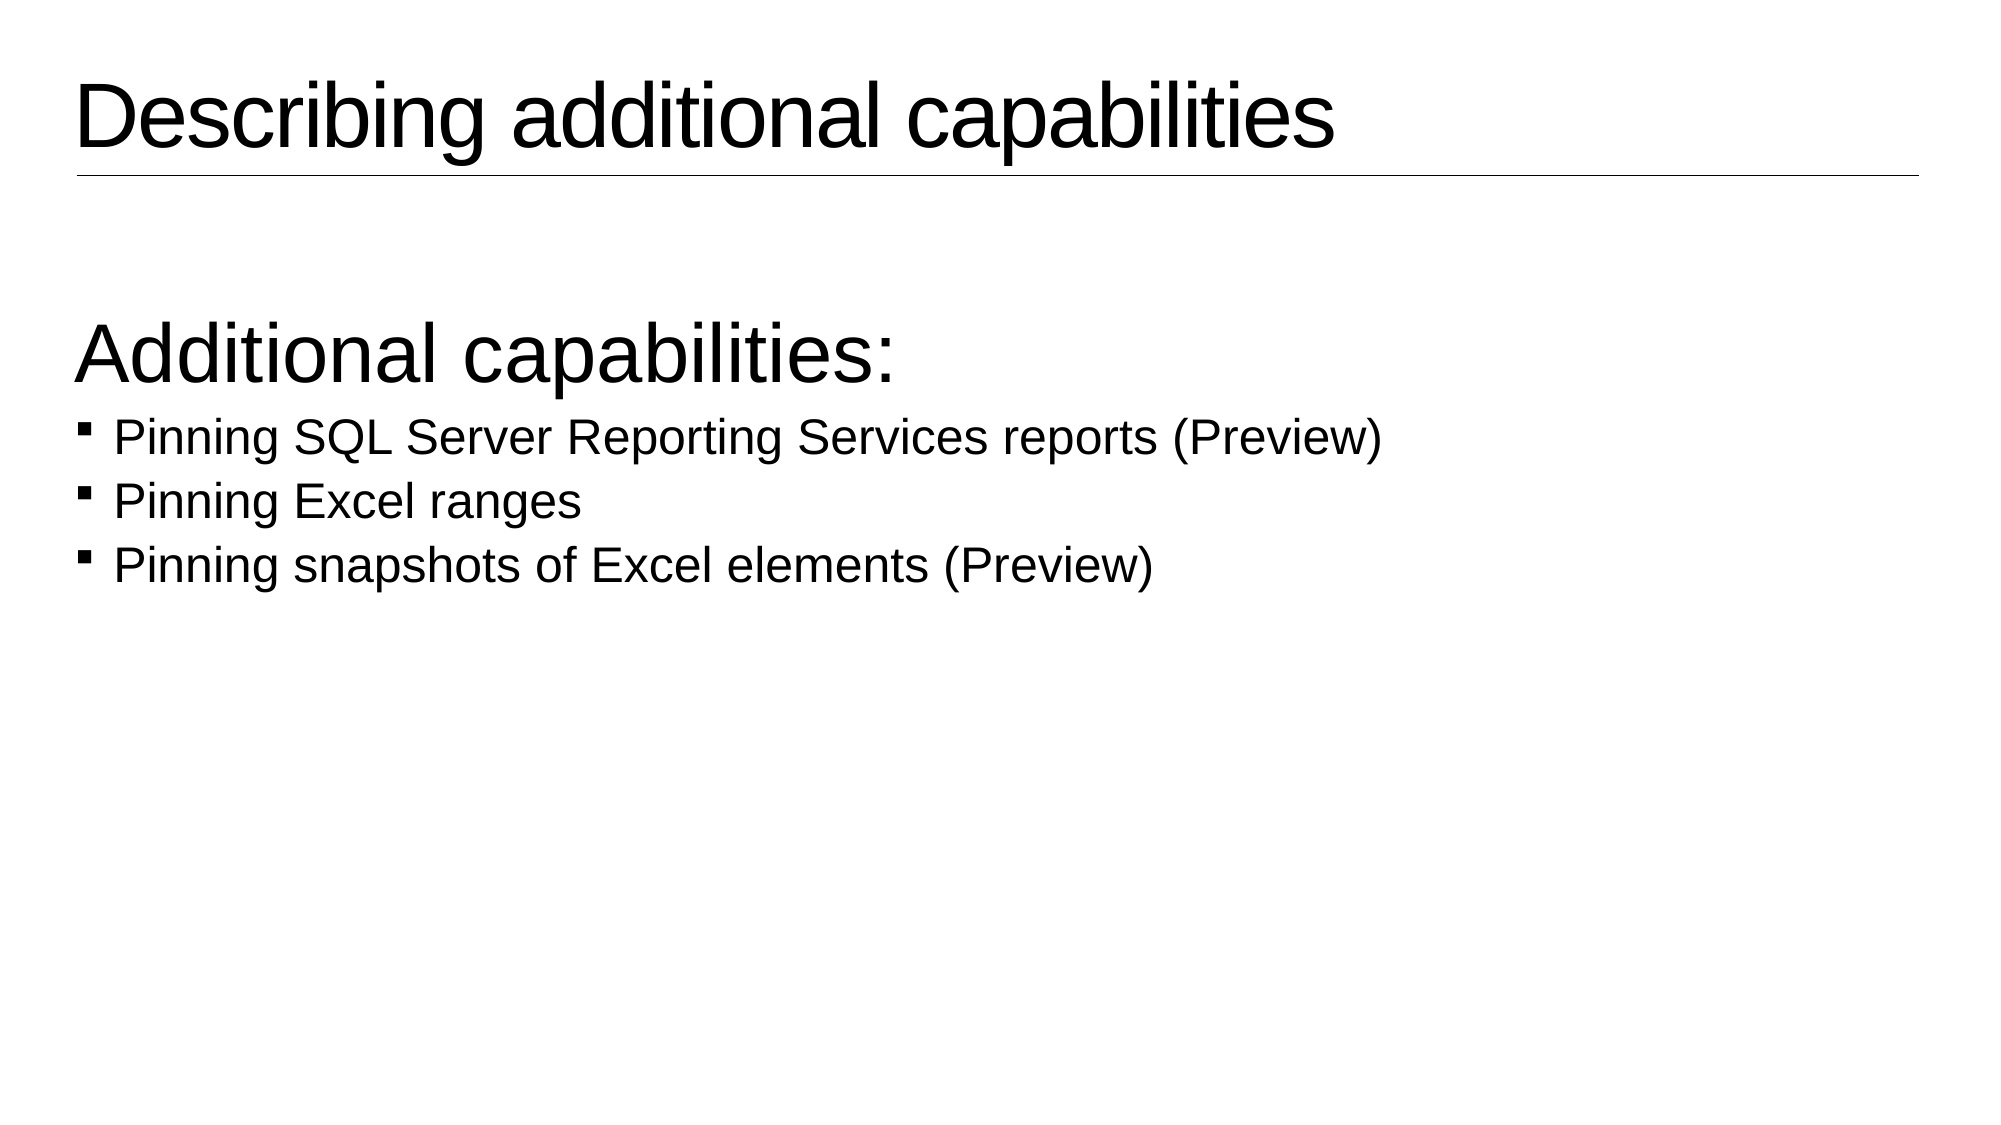

# Describing additional capabilities

Additional capabilities:
Pinning SQL Server Reporting Services reports (Preview)
Pinning Excel ranges
Pinning snapshots of Excel elements (Preview)